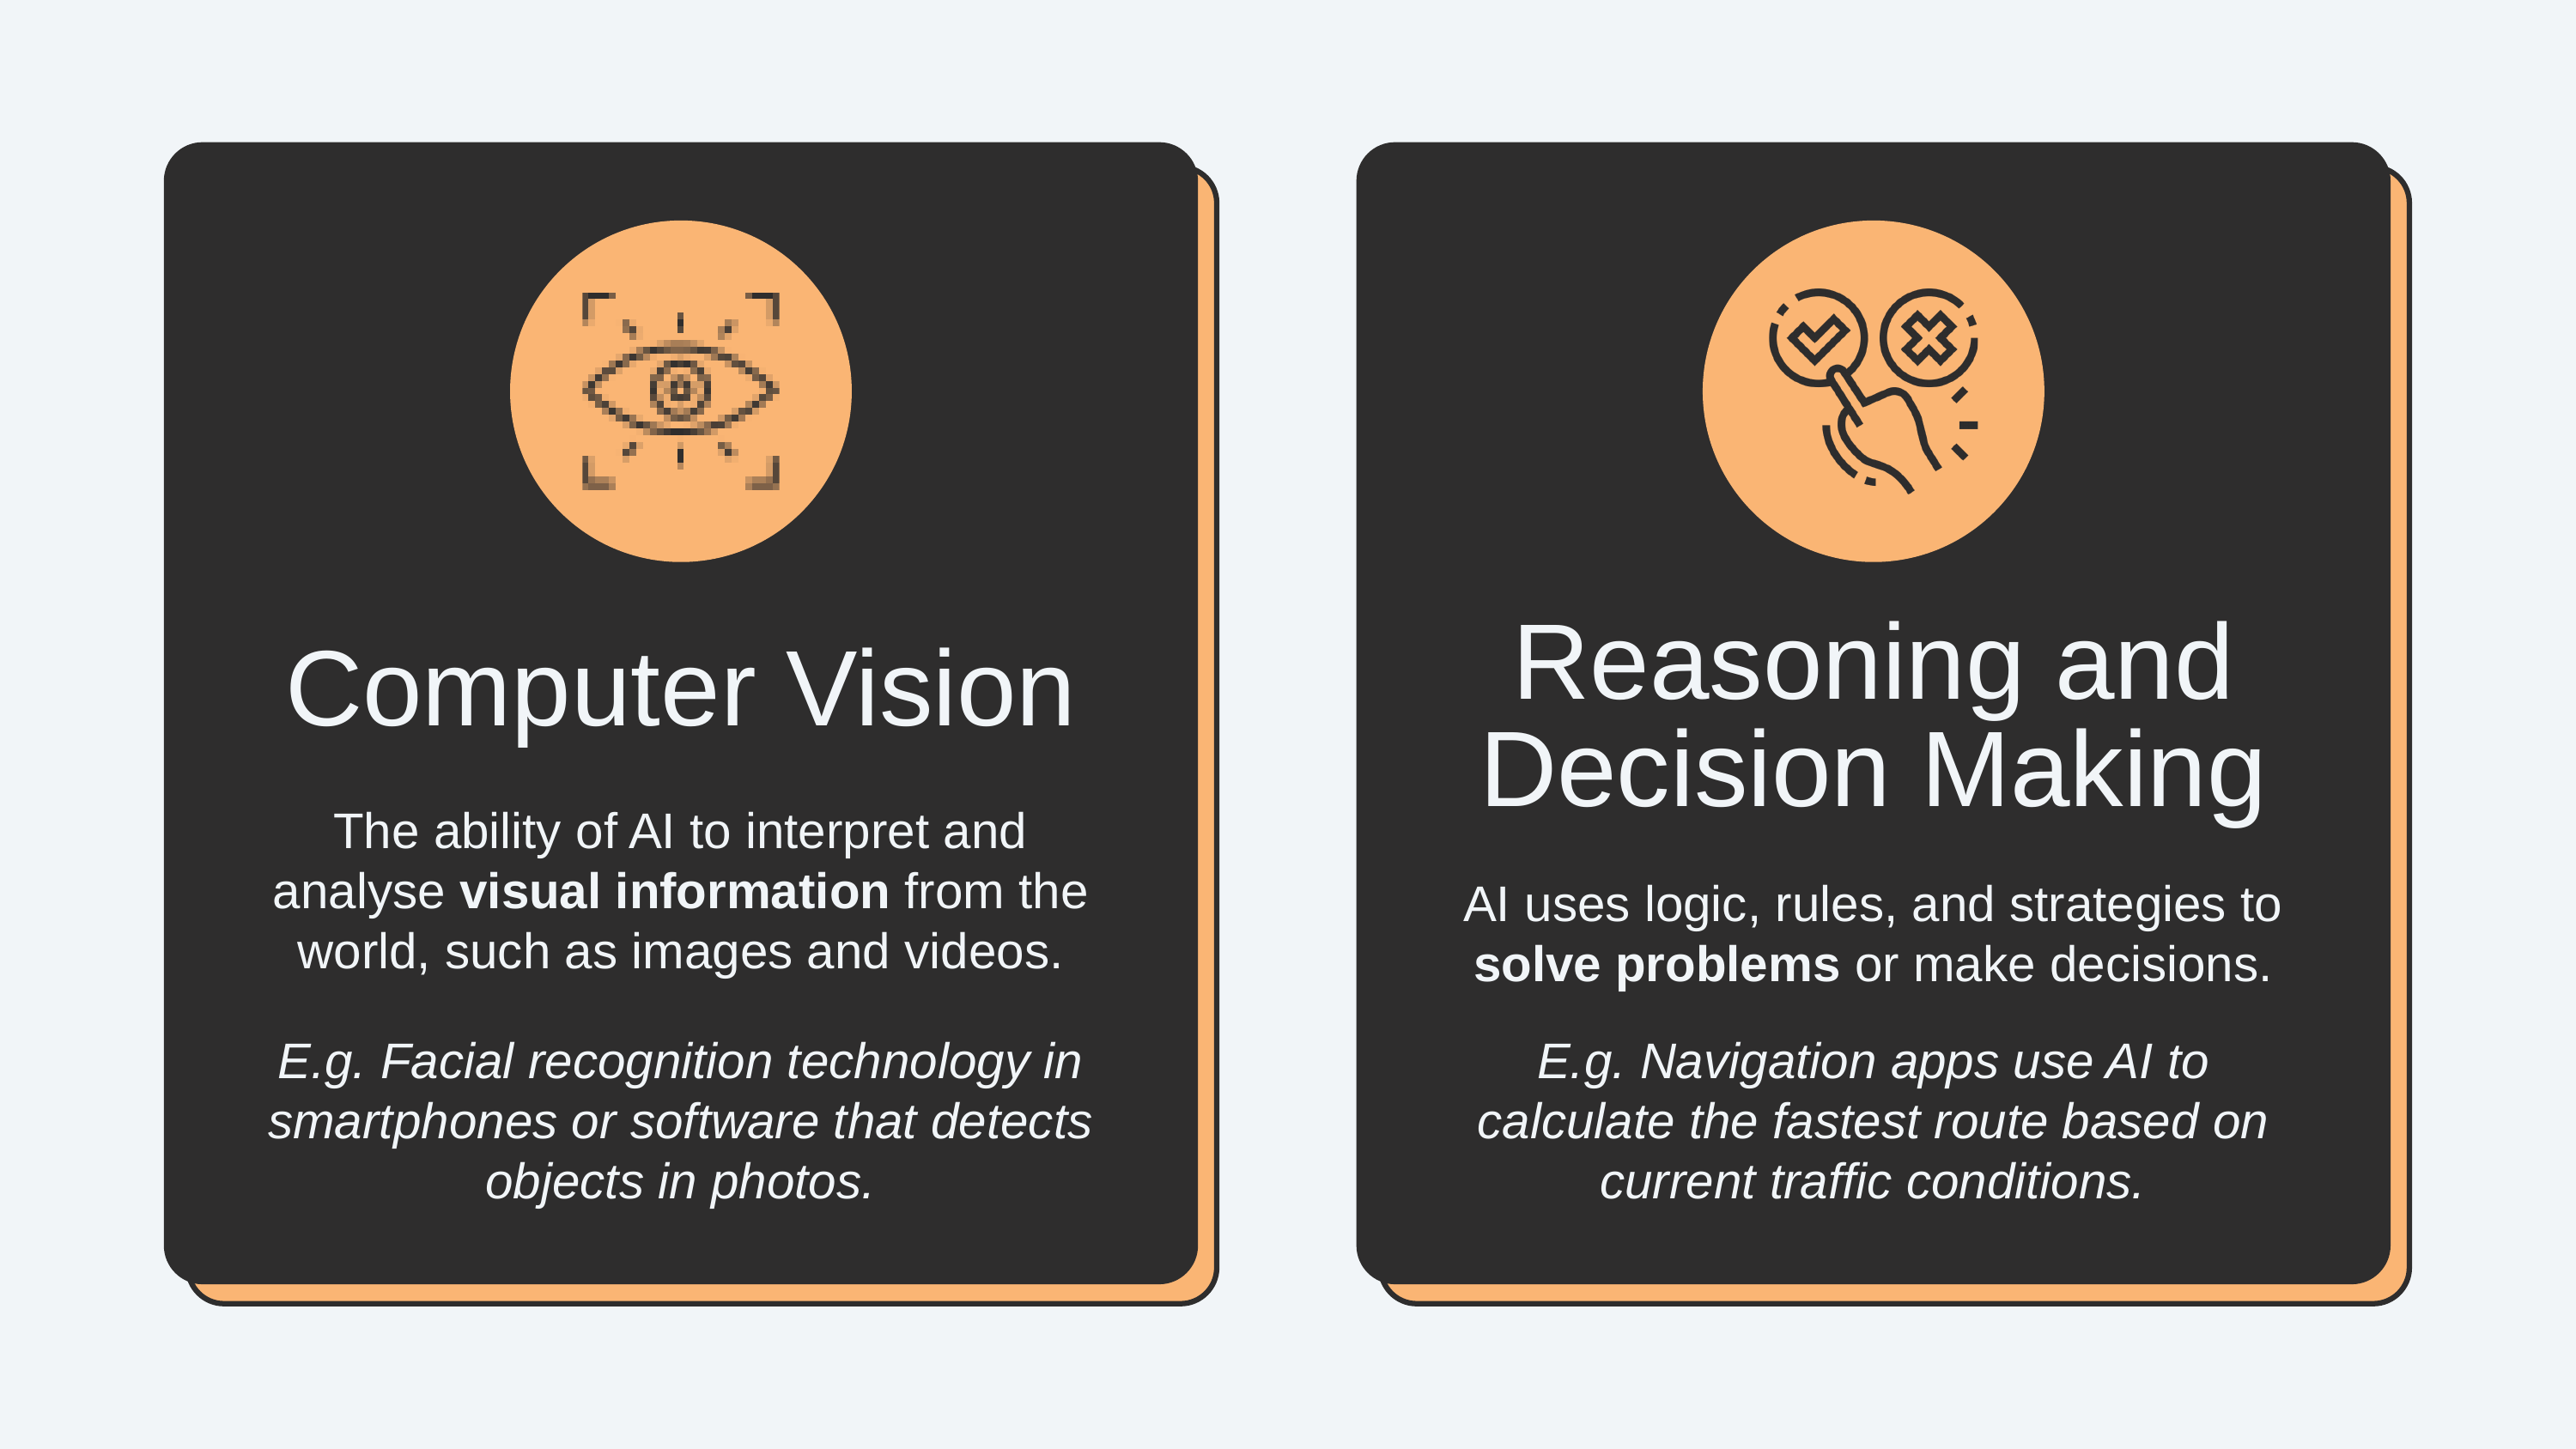

Computer Vision
Reasoning and Decision Making
The ability of AI to interpret and analyse visual information from the world, such as images and videos.
AI uses logic, rules, and strategies to solve problems or make decisions.
E.g. Facial recognition technology in smartphones or software that detects objects in photos.
E.g. Navigation apps use AI to calculate the fastest route based on current traffic conditions.